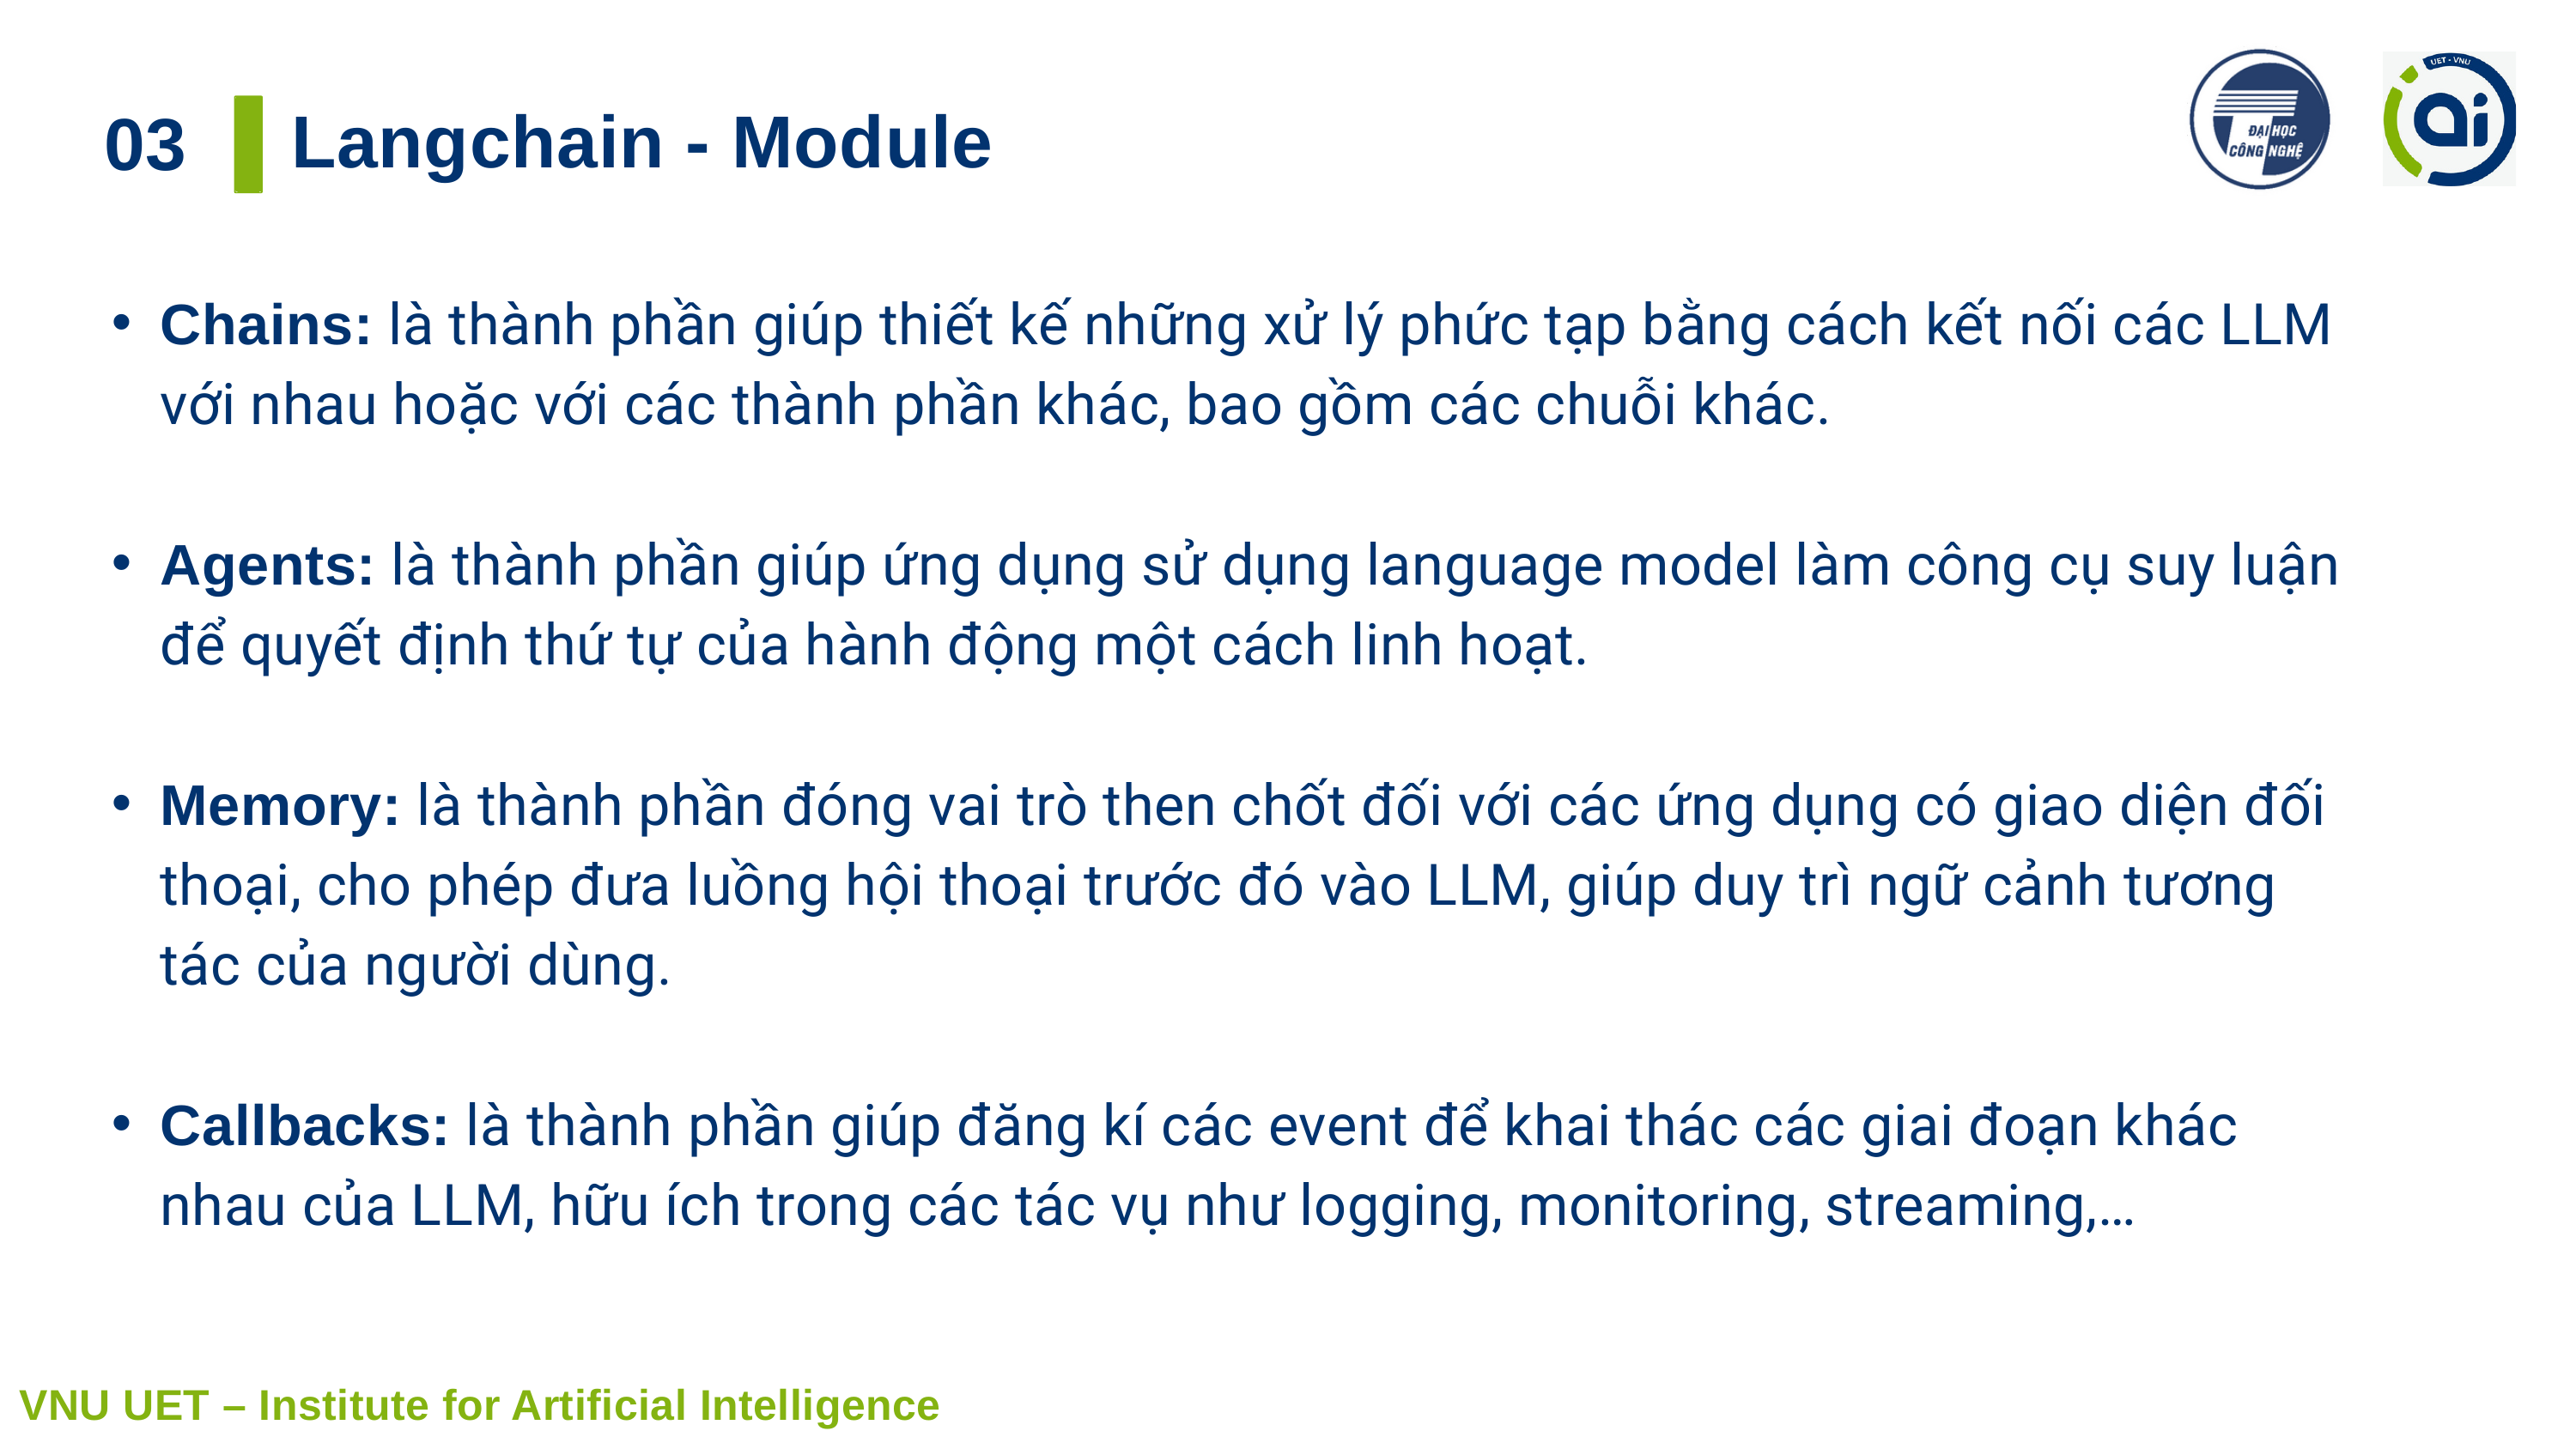

Langchain - Module

03

Chains: là thành phần giúp thiết kế những xử lý phức tạp bằng cách kết nối các LLM với nhau hoặc với các thành phần khác, bao gồm các chuỗi khác.

Agents: là thành phần giúp ứng dụng sử dụng language model làm công cụ suy luận để quyết định thứ tự của hành động một cách linh hoạt.

Memory: là thành phần đóng vai trò then chốt đối với các ứng dụng có giao diện đối thoại, cho phép đưa luồng hội thoại trước đó vào LLM, giúp duy trì ngữ cảnh tương tác của người dùng.

Callbacks: là thành phần giúp đăng kí các event để khai thác các giai đoạn khác nhau của LLM, hữu ích trong các tác vụ như logging, monitoring, streaming,…

 VNU UET – Institute for Artificial Intelligence